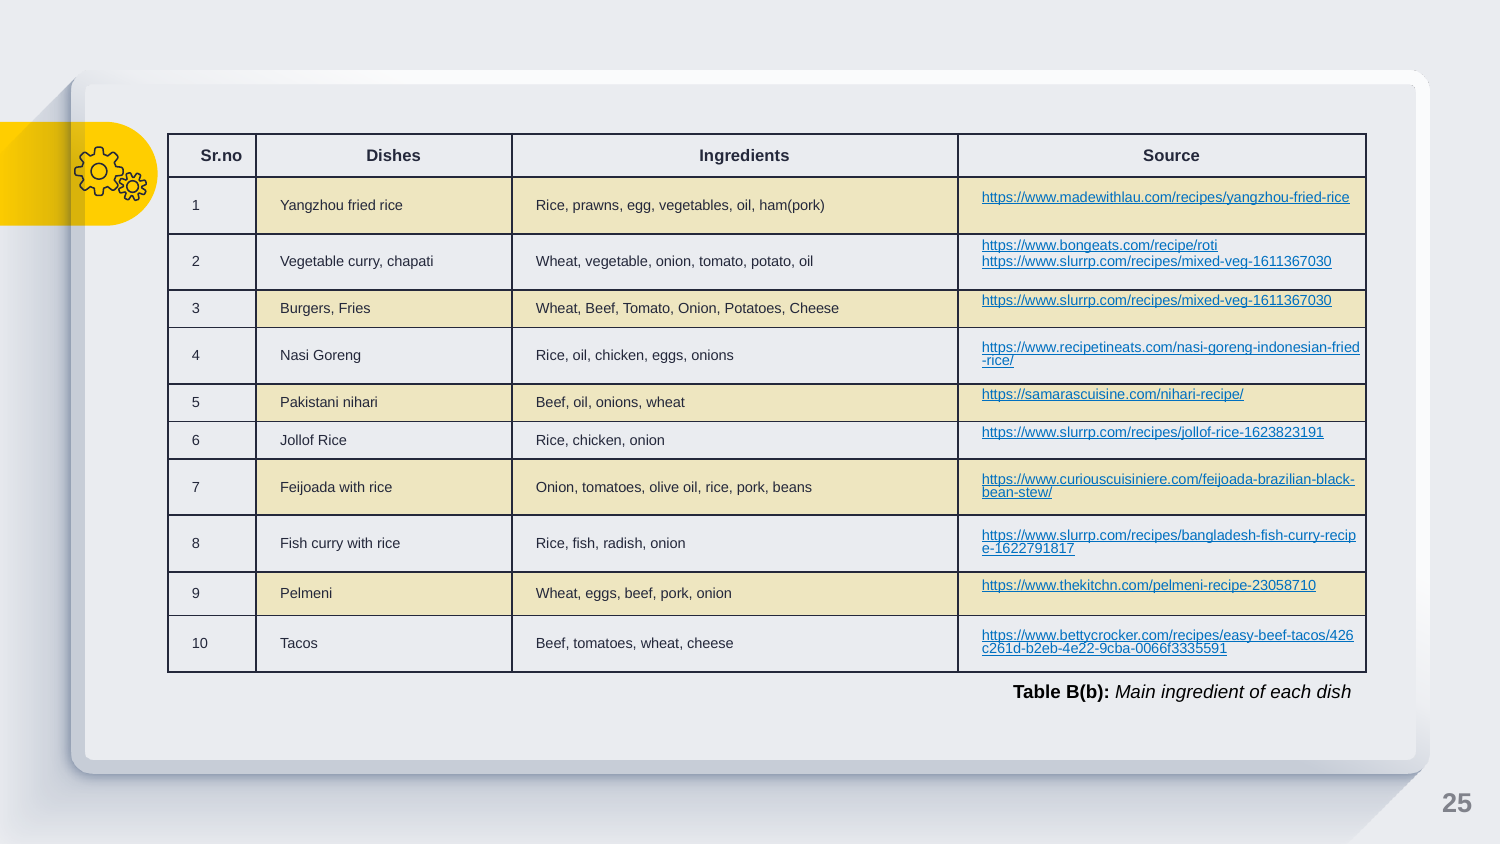

| Sr.no | Dishes | Ingredients | Source |
| --- | --- | --- | --- |
| 1 | Yangzhou fried rice | Rice, prawns, egg, vegetables, oil, ham(pork) | https://www.madewithlau.com/recipes/yangzhou-fried-rice |
| 2 | Vegetable curry, chapati | Wheat, vegetable, onion, tomato, potato, oil | https://www.bongeats.com/recipe/roti https://www.slurrp.com/recipes/mixed-veg-1611367030 |
| 3 | Burgers, Fries | Wheat, Beef, Tomato, Onion, Potatoes, Cheese | https://www.slurrp.com/recipes/mixed-veg-1611367030 |
| 4 | Nasi Goreng | Rice, oil, chicken, eggs, onions | https://www.recipetineats.com/nasi-goreng-indonesian-fried-rice/ |
| 5 | Pakistani nihari | Beef, oil, onions, wheat | https://samarascuisine.com/nihari-recipe/ |
| 6 | Jollof Rice | Rice, chicken, onion | https://www.slurrp.com/recipes/jollof-rice-1623823191 |
| 7 | Feijoada with rice | Onion, tomatoes, olive oil, rice, pork, beans | https://www.curiouscuisiniere.com/feijoada-brazilian-black-bean-stew/ |
| 8 | Fish curry with rice | Rice, fish, radish, onion | https://www.slurrp.com/recipes/bangladesh-fish-curry-recipe-1622791817 |
| 9 | Pelmeni | Wheat, eggs, beef, pork, onion | https://www.thekitchn.com/pelmeni-recipe-23058710 |
| 10 | Tacos | Beef, tomatoes, wheat, cheese | https://www.bettycrocker.com/recipes/easy-beef-tacos/426c261d-b2eb-4e22-9cba-0066f3335591 |

Table B(b): Main ingredient of each dish
25